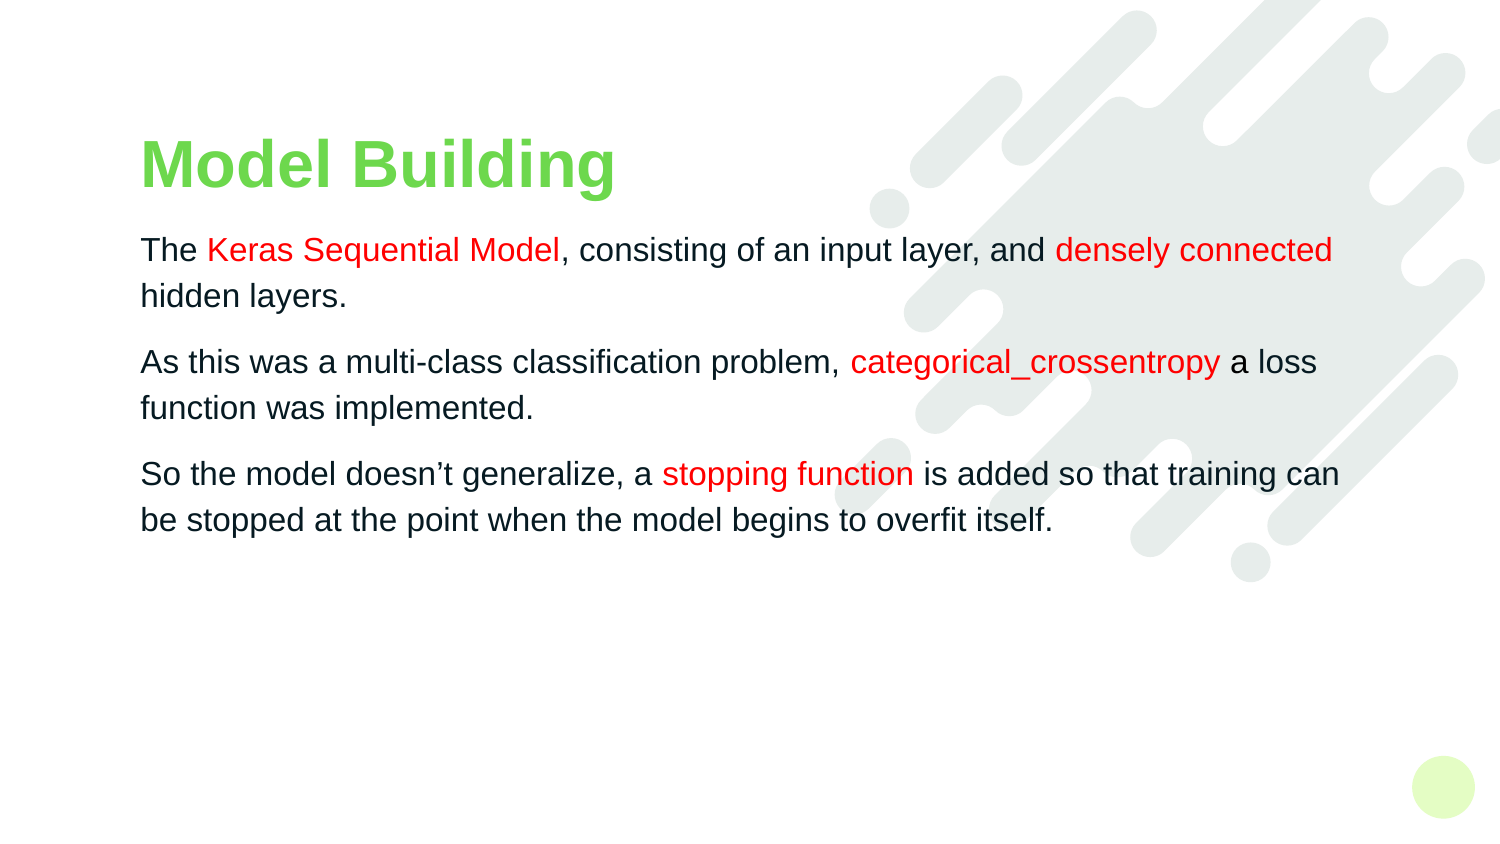

# Model Building
The Keras Sequential Model, consisting of an input layer, and densely connected hidden layers.
As this was a multi-class classification problem, categorical_crossentropy a loss function was implemented.
So the model doesn’t generalize, a stopping function is added so that training can be stopped at the point when the model begins to overfit itself.